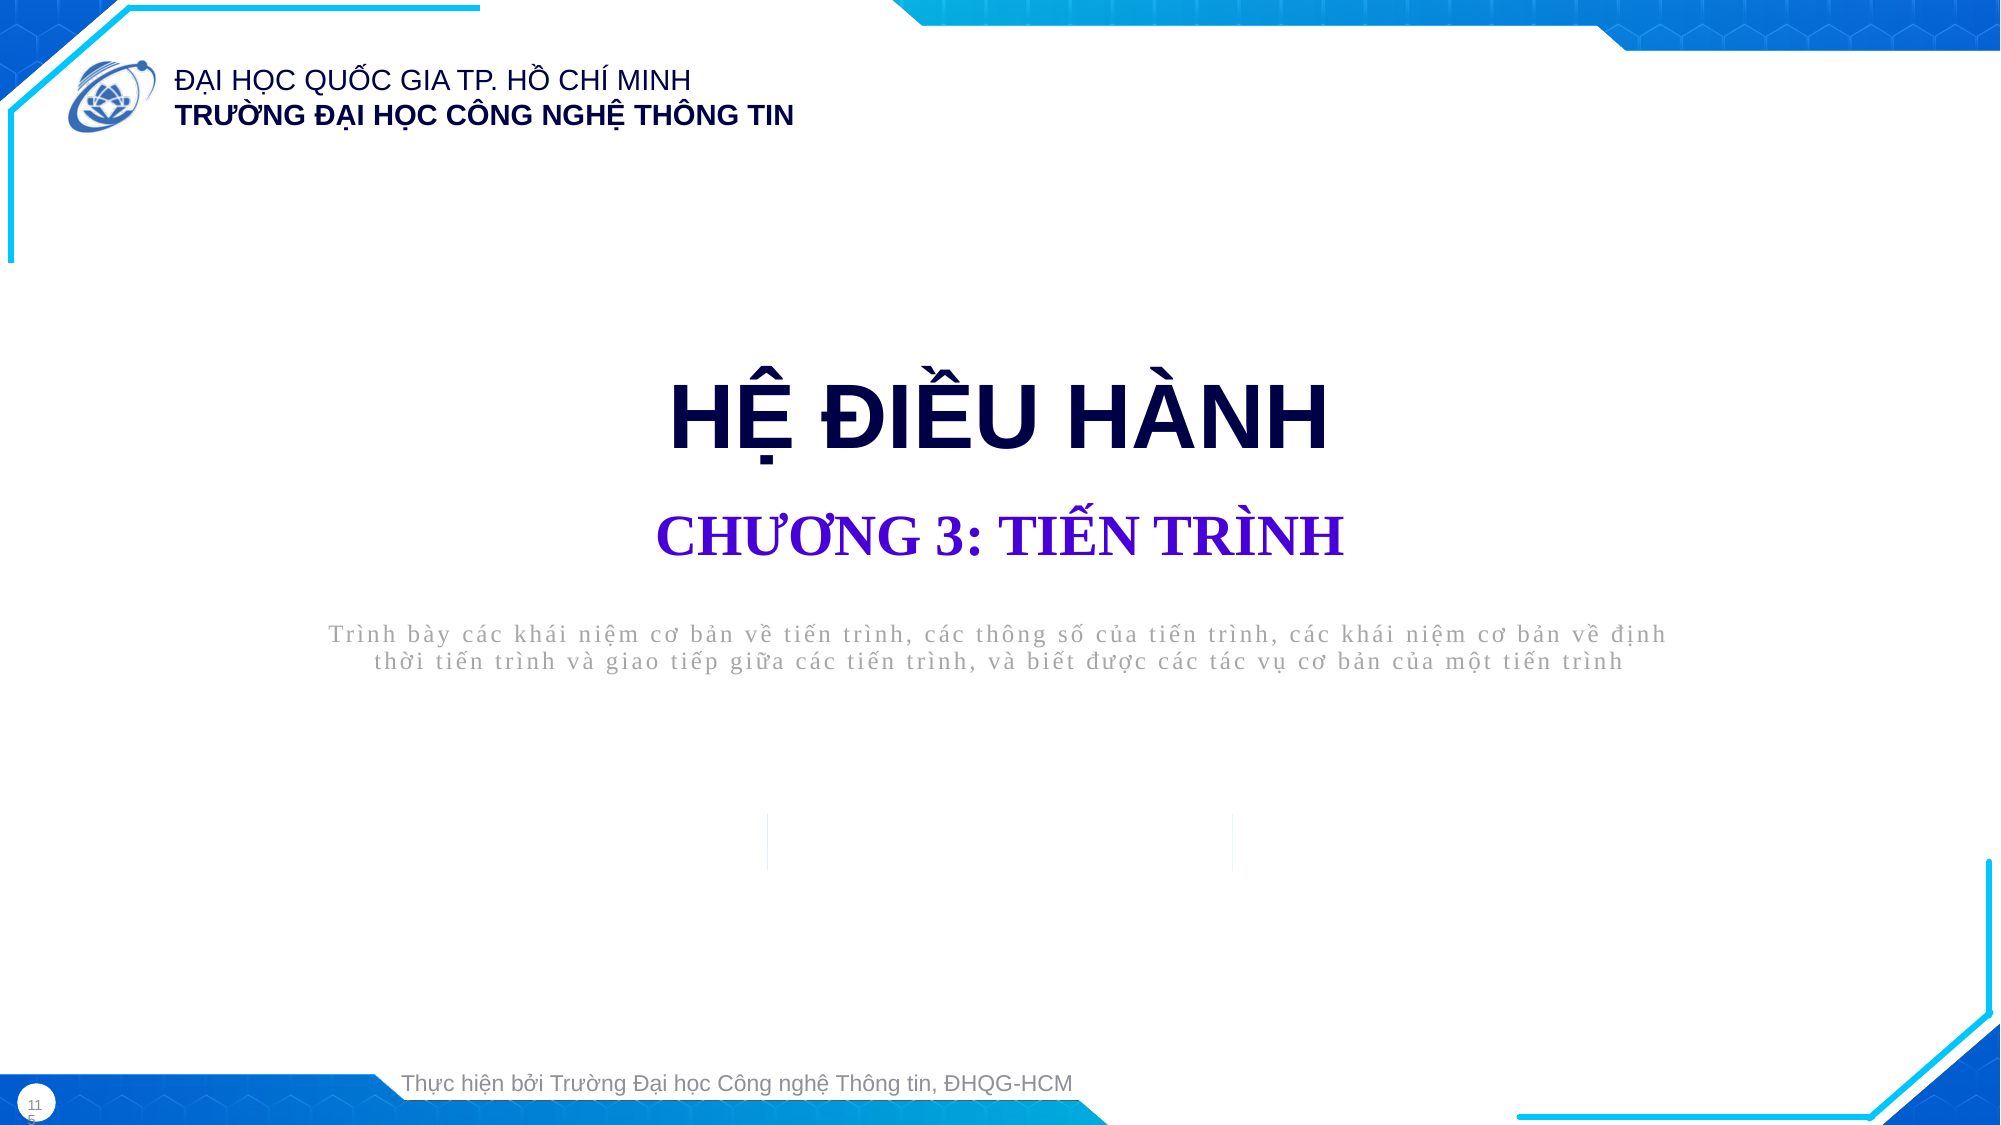

HỆ ĐIỀU HÀNH
CHƯƠNG 3: TIẾN TRÌNH
Trình bày các khái niệm cơ bản về tiến trình, các thông số của tiến trình, các khái niệm cơ bản về định thời tiến trình và giao tiếp giữa các tiến trình, và biết được các tác vụ cơ bản của một tiến trình
Trình bày: ...
Trình bày: ...
Thực hiện bởi Trường Đại học Công nghệ Thông tin, ĐHQG-HCM
115